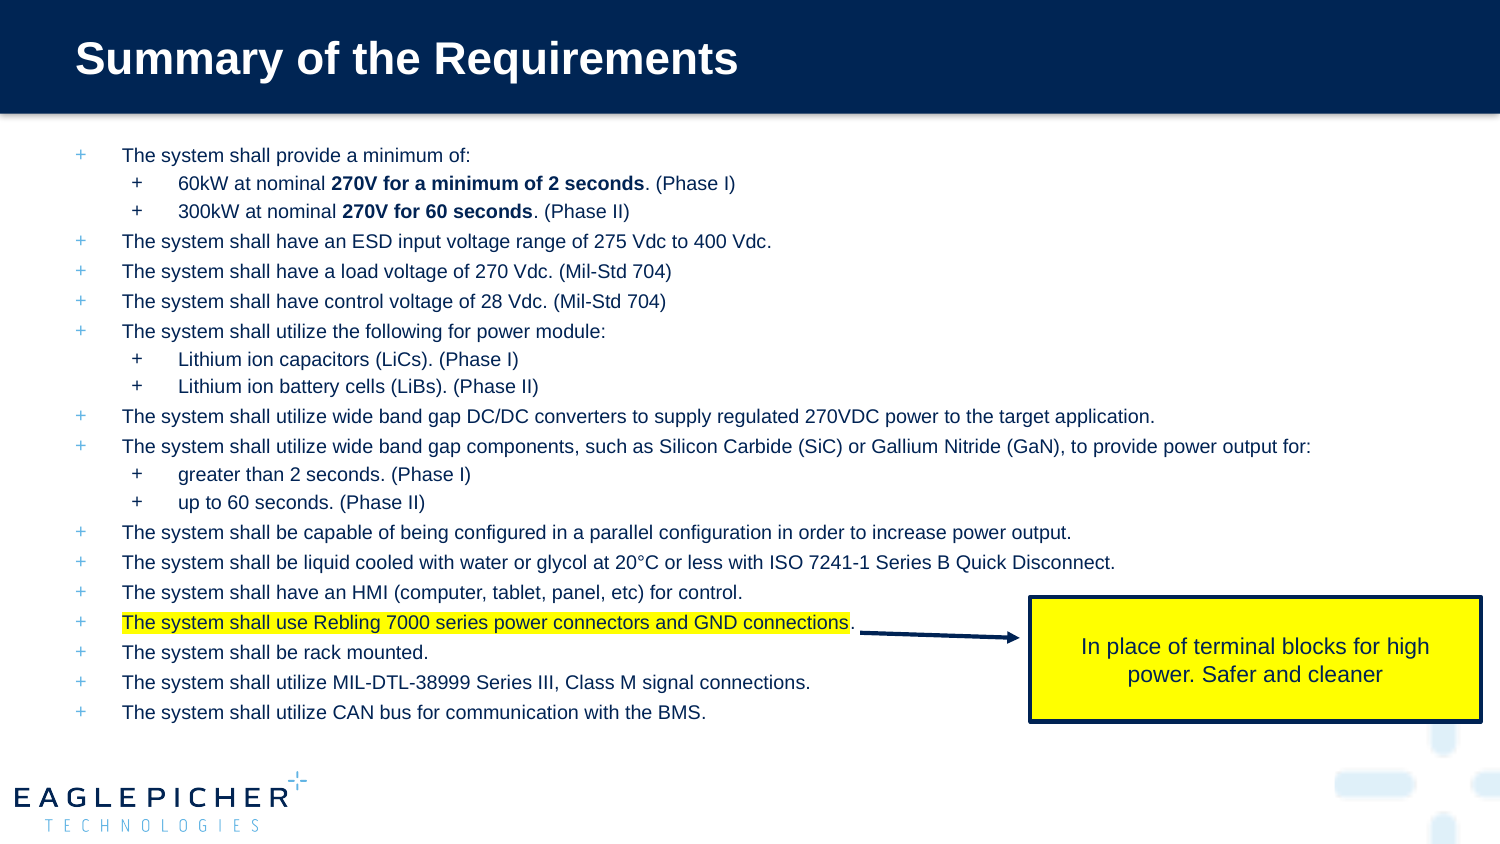

# Summary of the Requirements
The system shall provide a minimum of:
60kW at nominal 270V for a minimum of 2 seconds. (Phase I)
300kW at nominal 270V for 60 seconds. (Phase II)
The system shall have an ESD input voltage range of 275 Vdc to 400 Vdc.
The system shall have a load voltage of 270 Vdc. (Mil-Std 704)
The system shall have control voltage of 28 Vdc. (Mil-Std 704)
The system shall utilize the following for power module:
Lithium ion capacitors (LiCs). (Phase I)
Lithium ion battery cells (LiBs). (Phase II)
The system shall utilize wide band gap DC/DC converters to supply regulated 270VDC power to the target application.
The system shall utilize wide band gap components, such as Silicon Carbide (SiC) or Gallium Nitride (GaN), to provide power output for:
greater than 2 seconds. (Phase I)
up to 60 seconds. (Phase II)
The system shall be capable of being configured in a parallel configuration in order to increase power output.
The system shall be liquid cooled with water or glycol at 20°C or less with ISO 7241-1 Series B Quick Disconnect.
The system shall have an HMI (computer, tablet, panel, etc) for control.
The system shall use Rebling 7000 series power connectors and GND connections.
The system shall be rack mounted.
The system shall utilize MIL-DTL-38999 Series III, Class M signal connections.
The system shall utilize CAN bus for communication with the BMS.
In place of terminal blocks for high power. Safer and cleaner